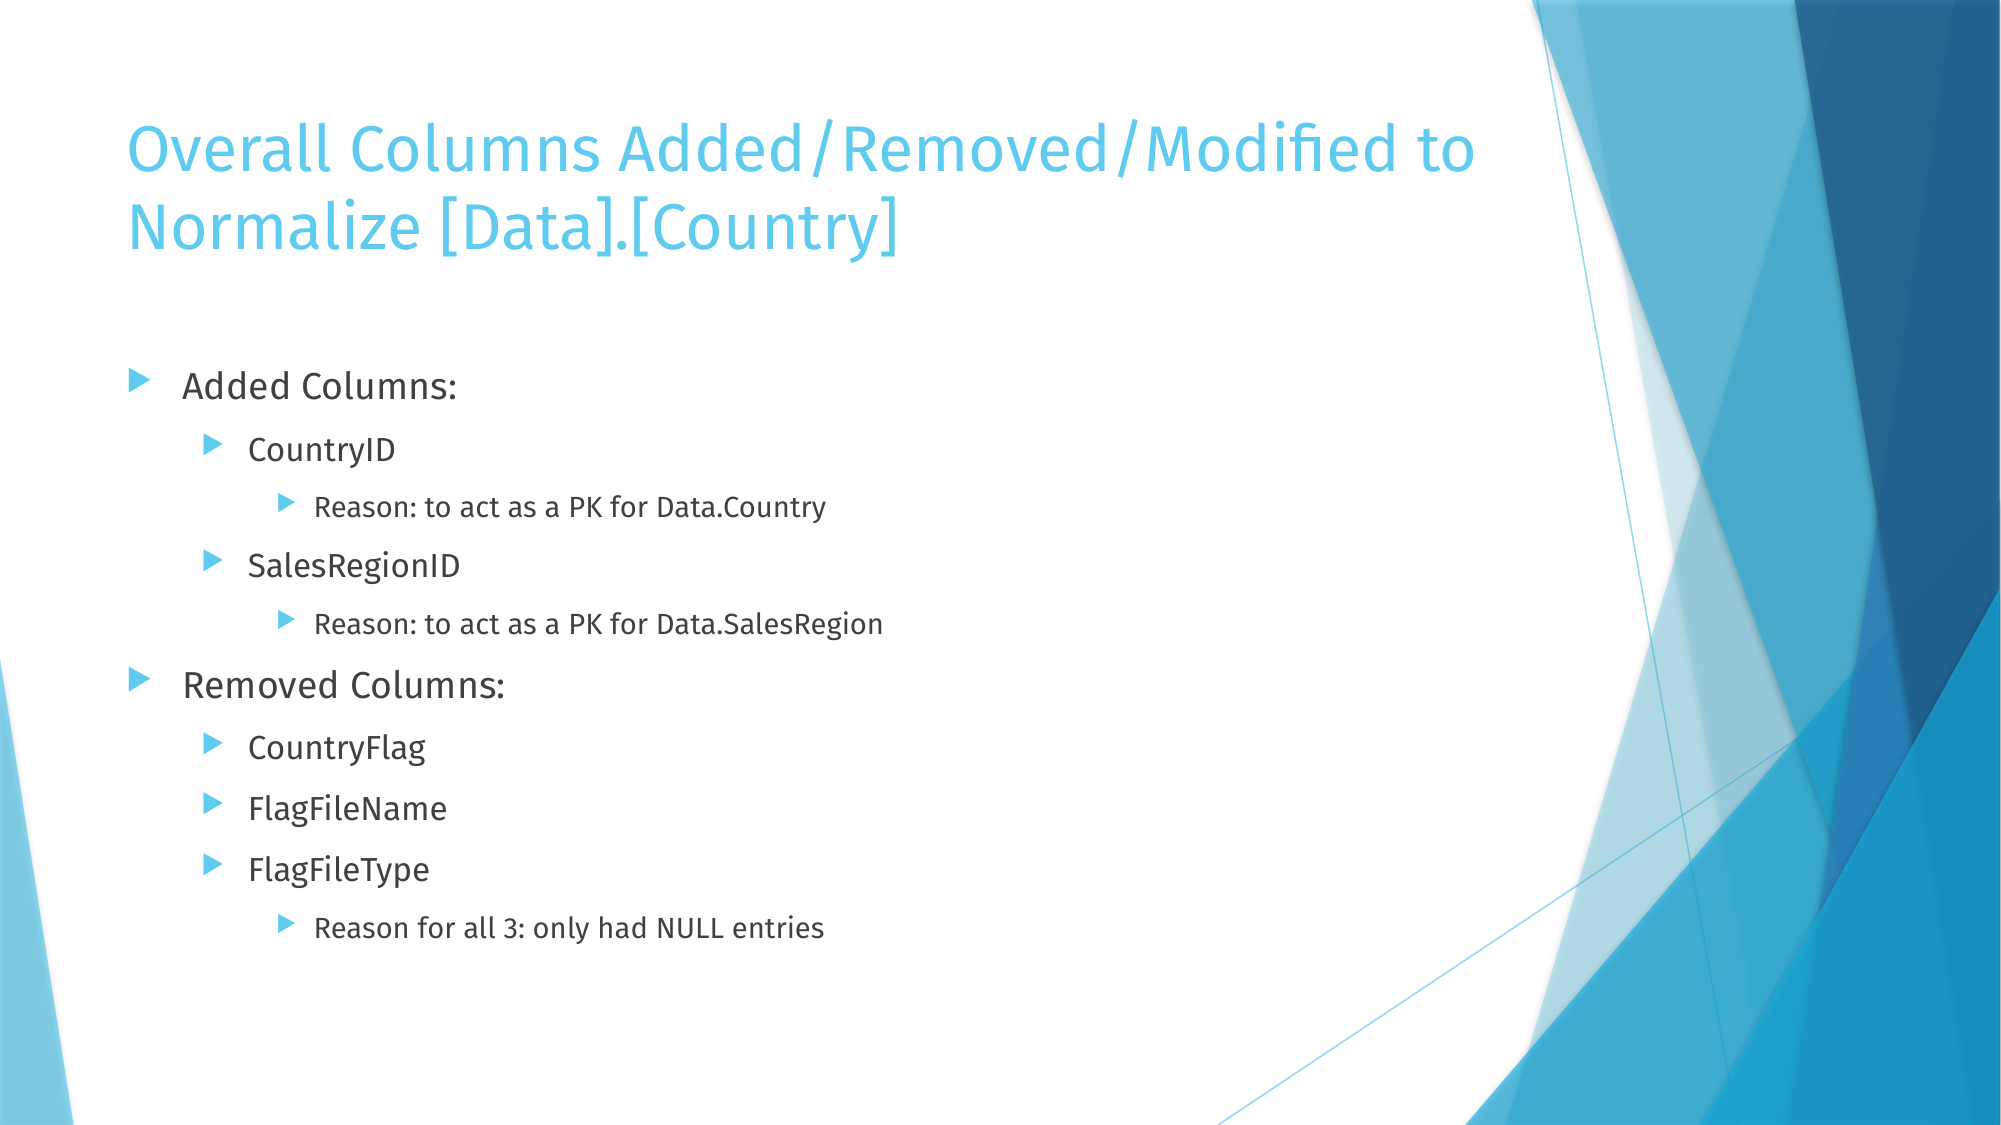

# Overall Columns Added/Removed/Modified to Normalize [Data].[Country]
Added Columns:
CountryID
Reason: to act as a PK for Data.Country
SalesRegionID
Reason: to act as a PK for Data.SalesRegion
Removed Columns:
CountryFlag
FlagFileName
FlagFileType
Reason for all 3: only had NULL entries